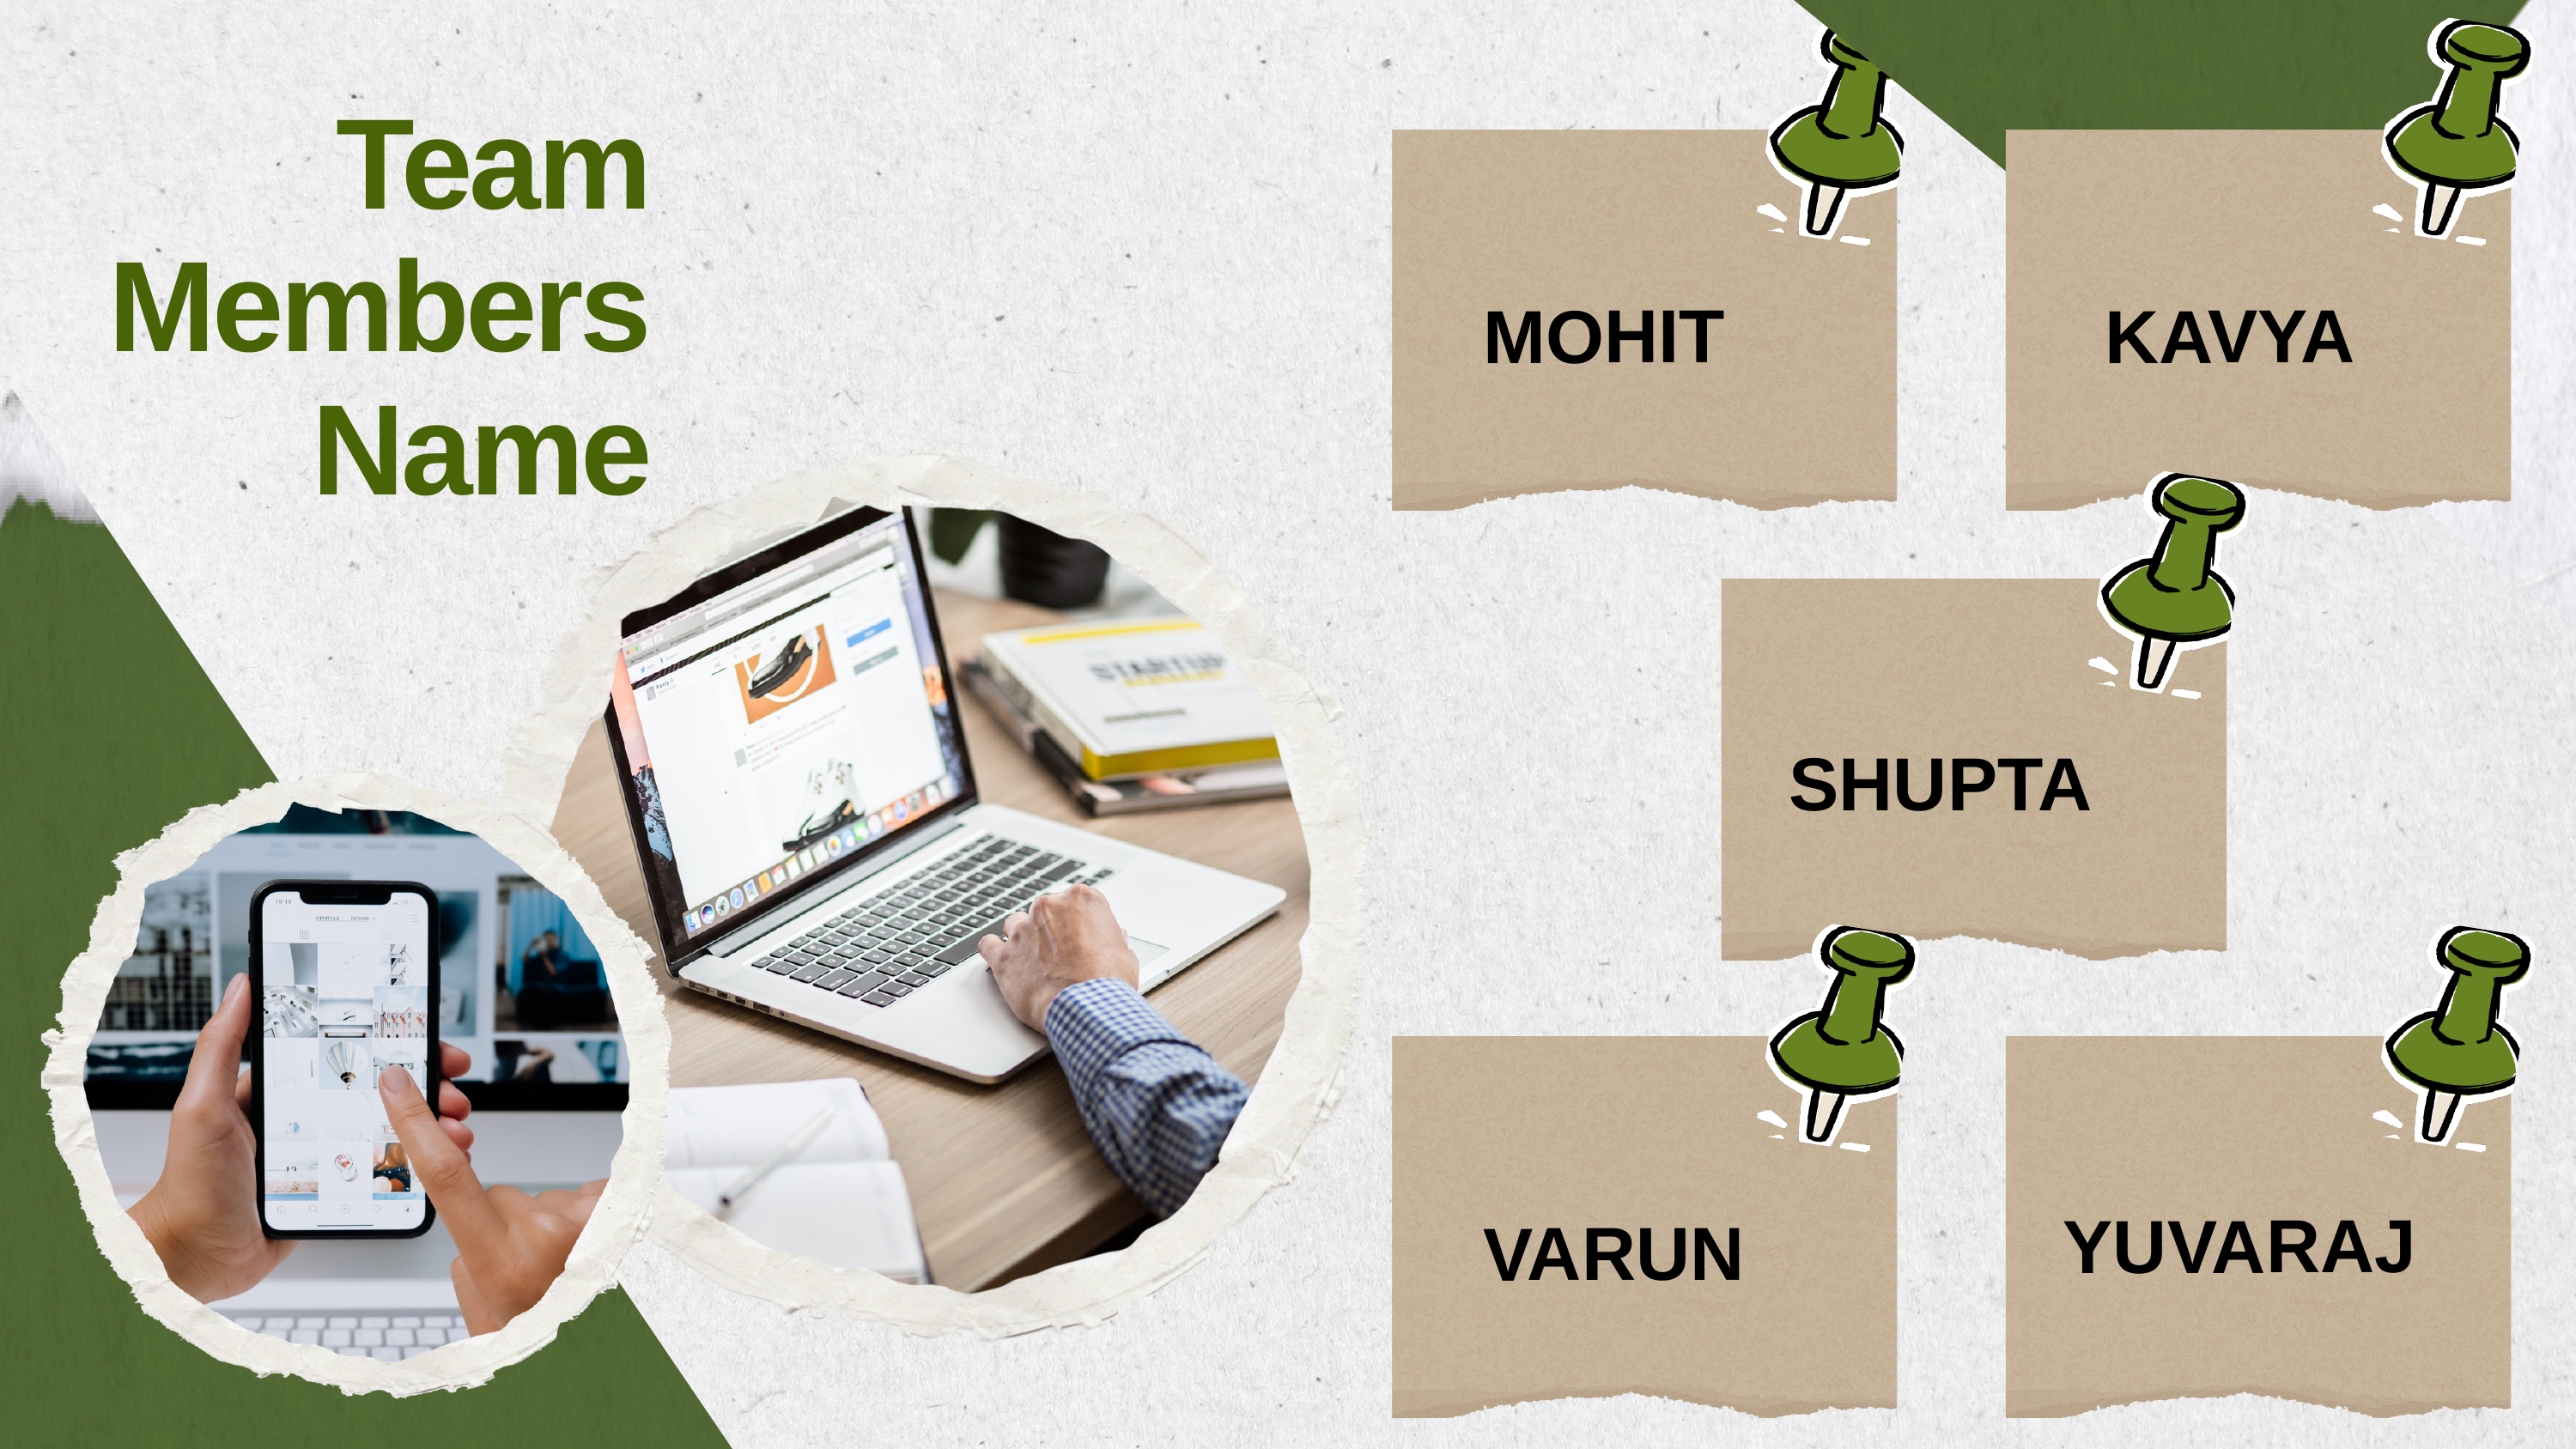

Team
Members
Name

MOHIT
KAVYA

SHUPTA

YUVARAJ
VARUN